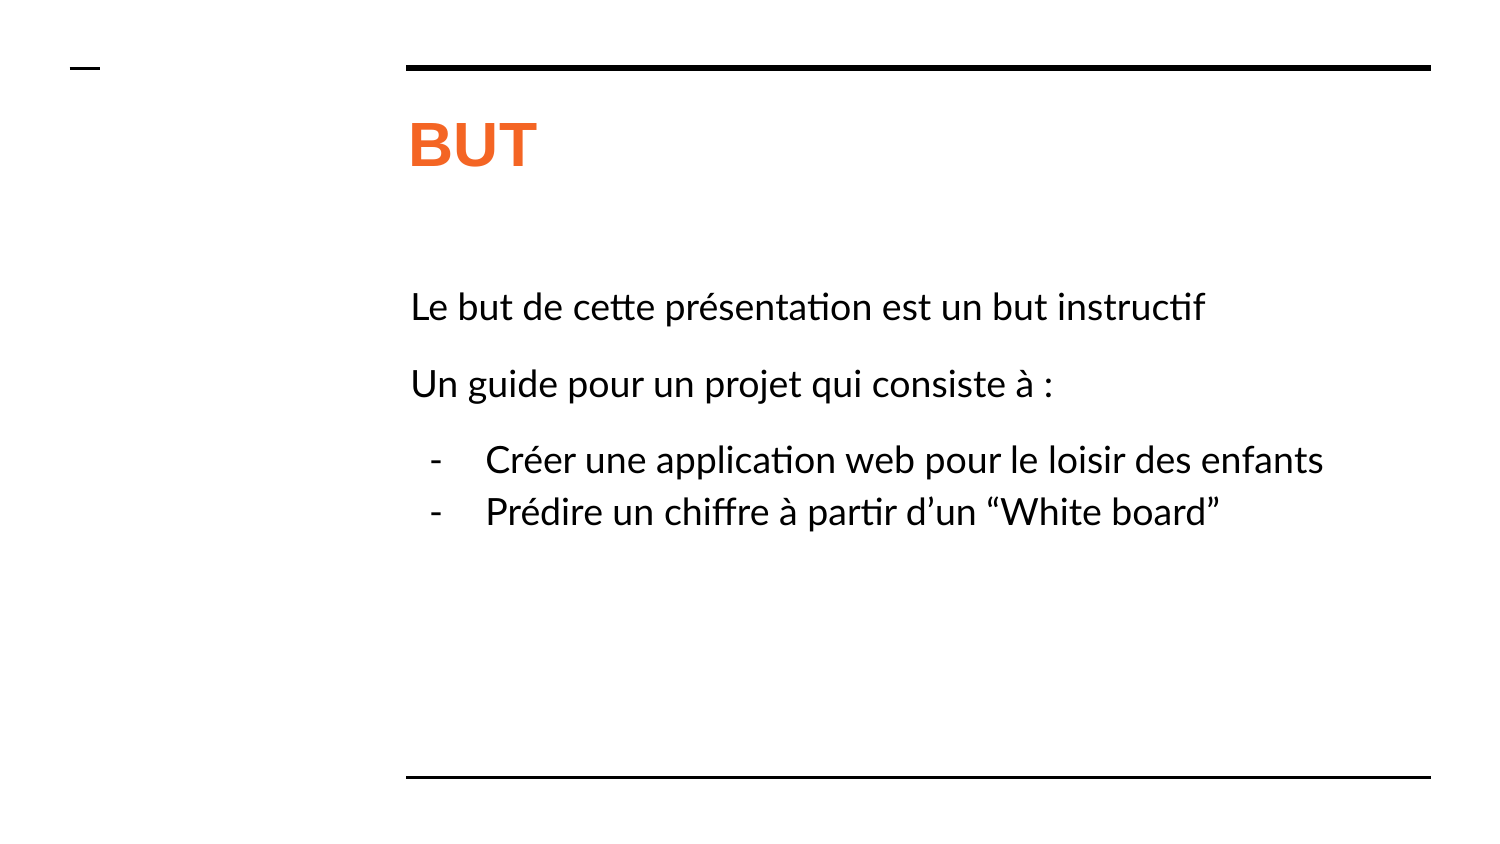

# BUT
Le but de cette présentation est un but instructif
Un guide pour un projet qui consiste à :
Créer une application web pour le loisir des enfants
Prédire un chiffre à partir d’un “White board”